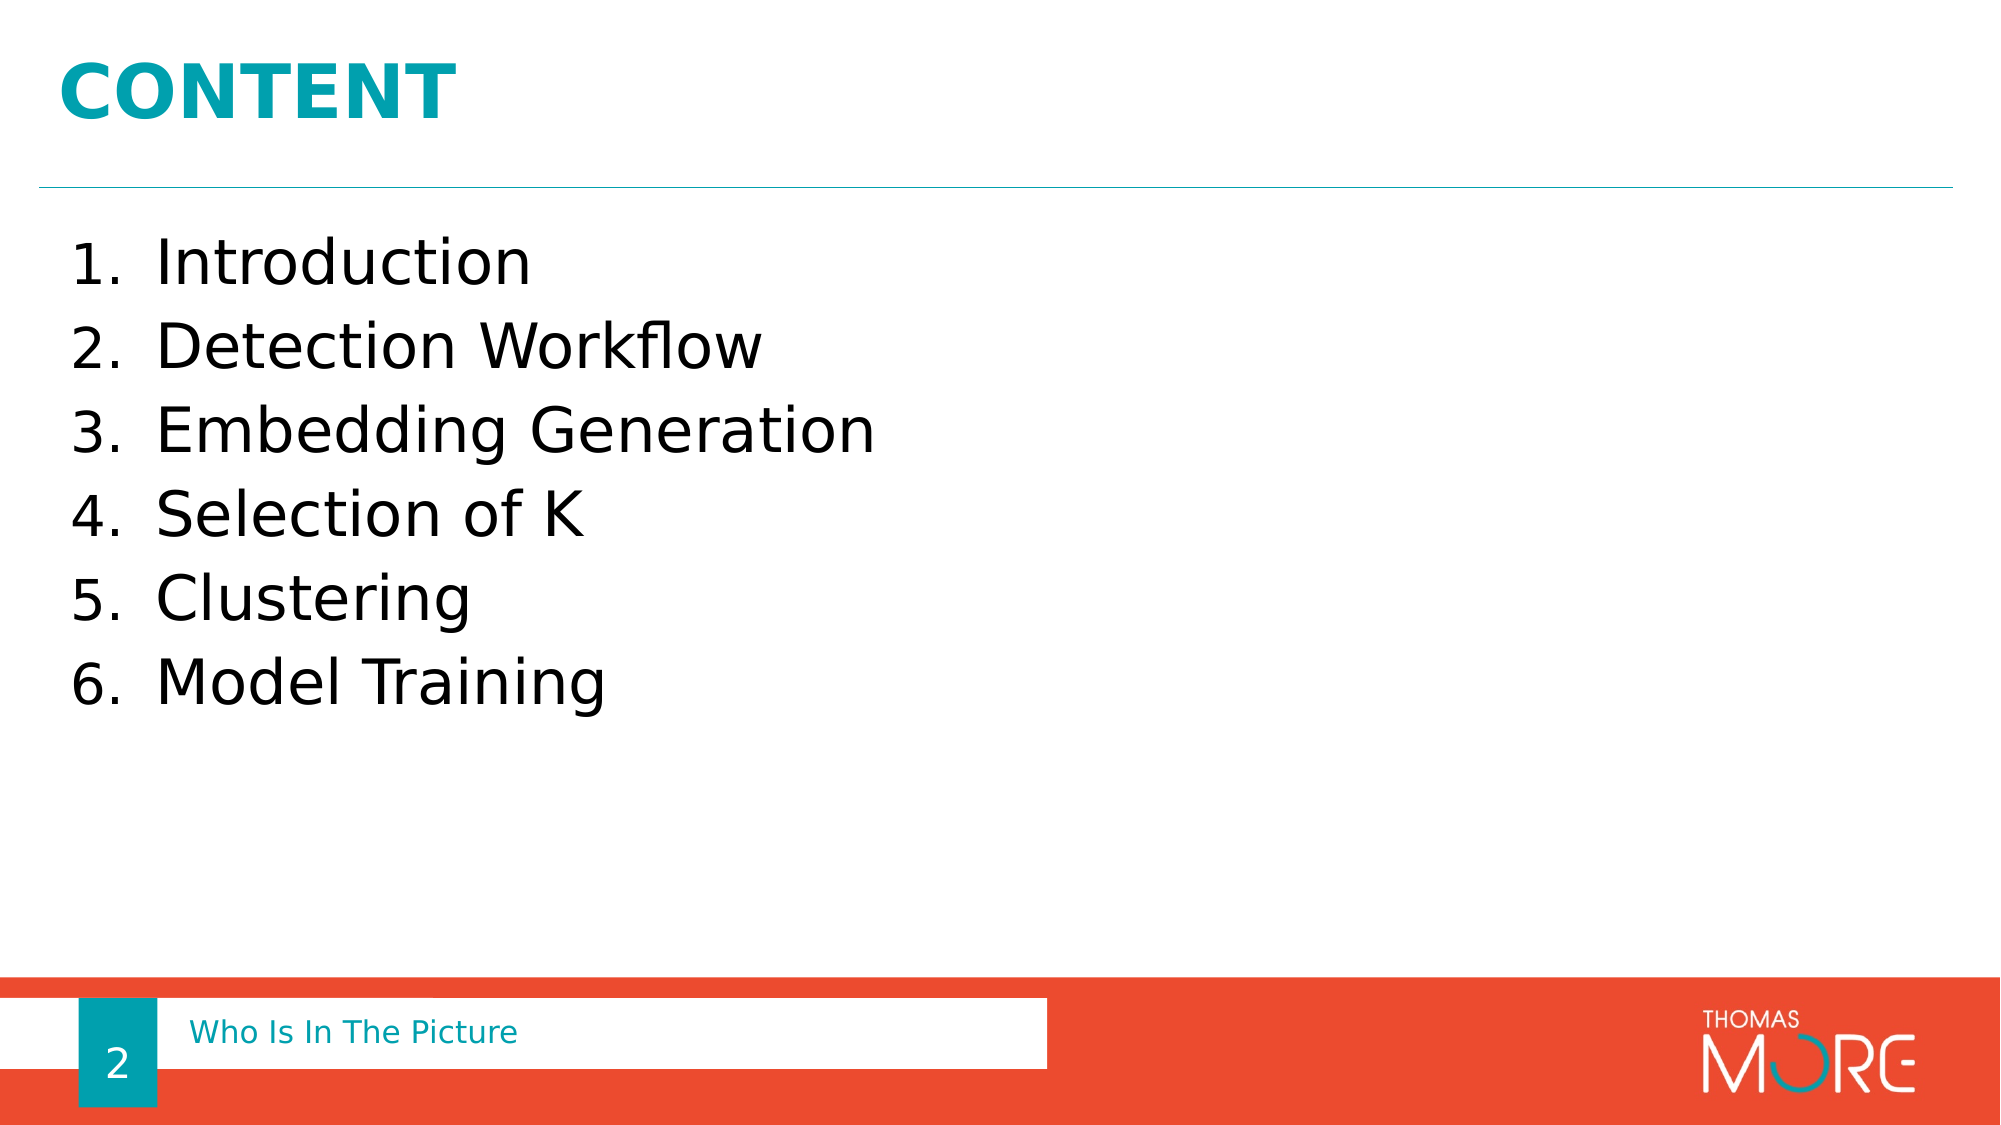

# cONTENT
Introduction
Detection Workflow
Embedding Generation
Selection of K
Clustering
Model Training
2
Who Is In The Picture